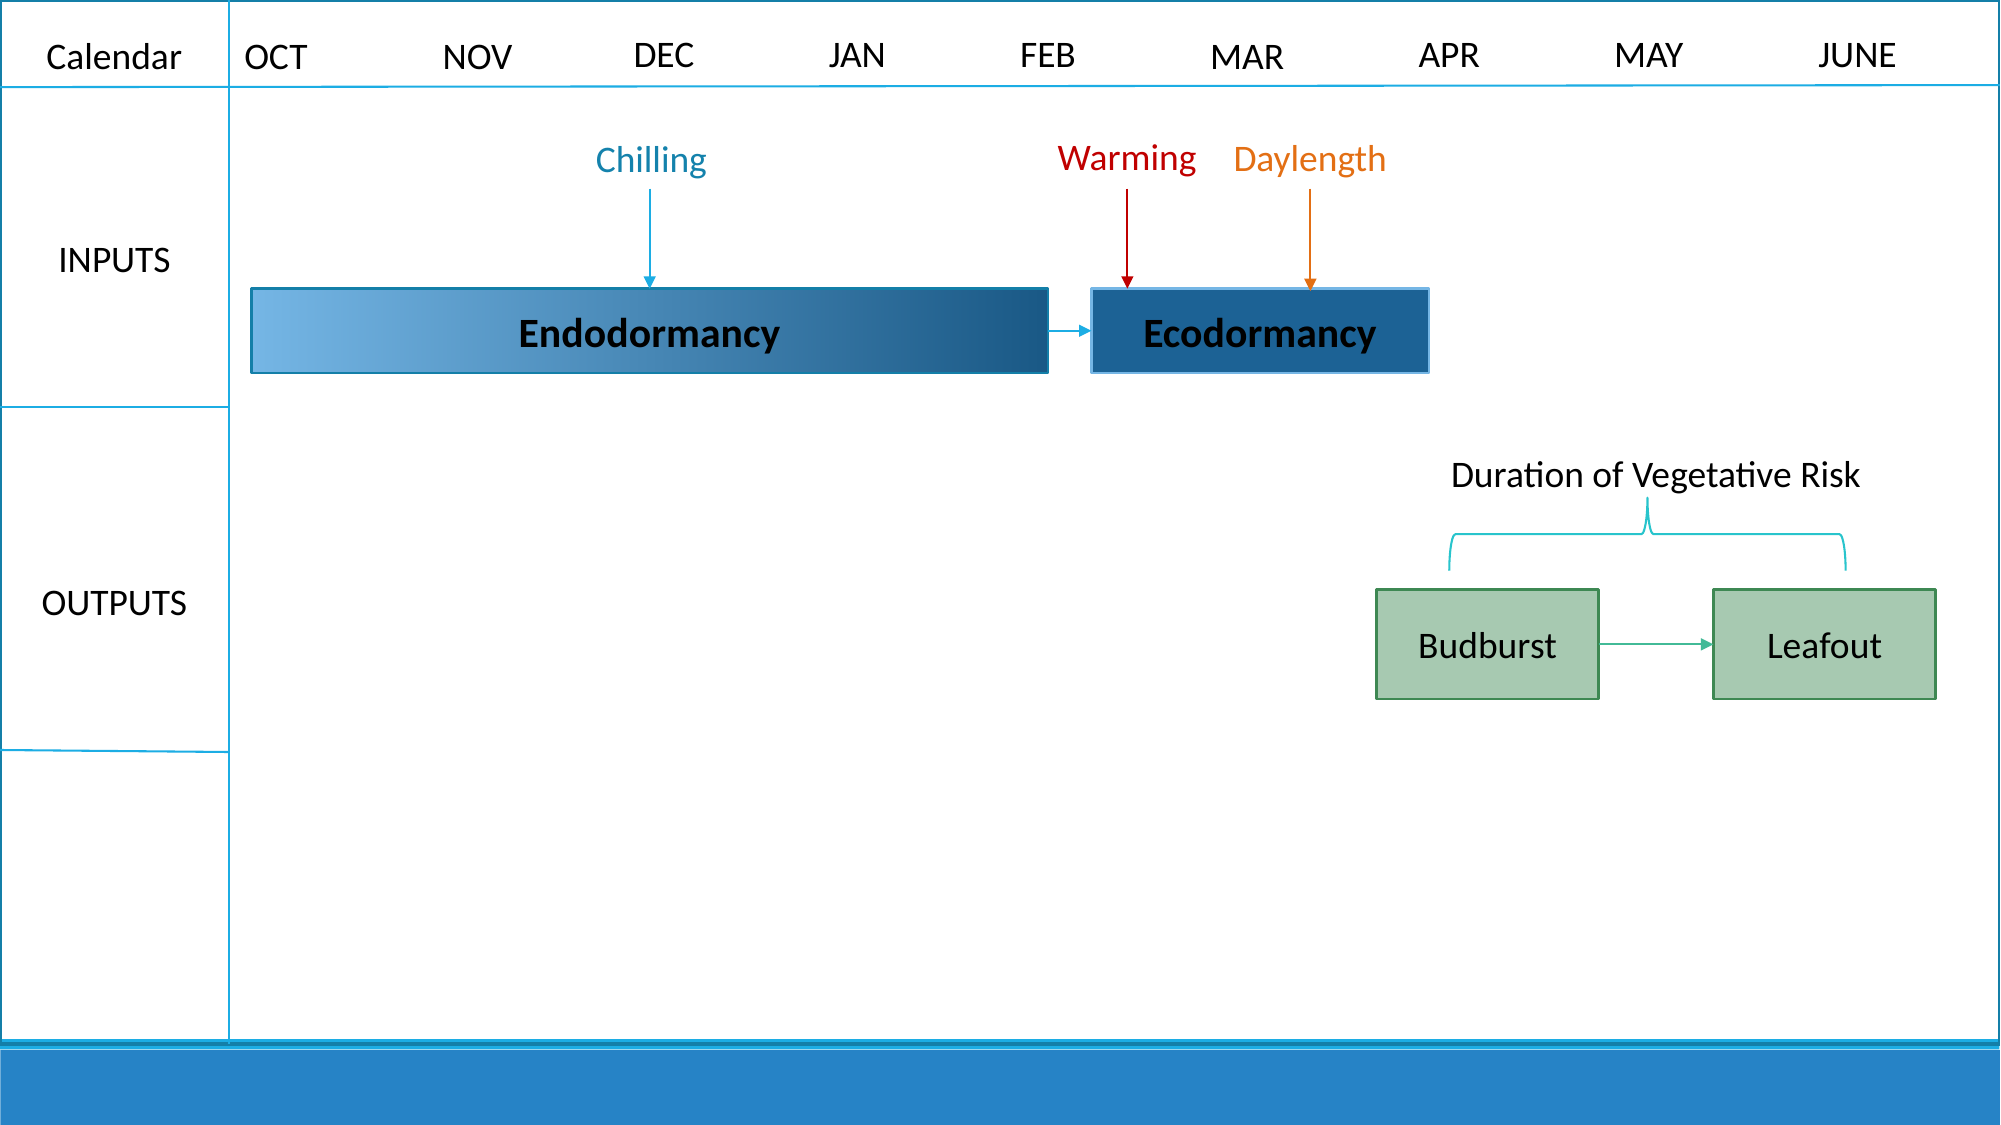

DEC
JAN
FEB
APR
MAY
JUNE
Calendar
OCT
NOV
MAR
Warming
Daylength
Chilling
INPUTS

Endodormancy
Ecodormancy

Duration of Vegetative Risk
OUTPUTS

Budburst
Leafout